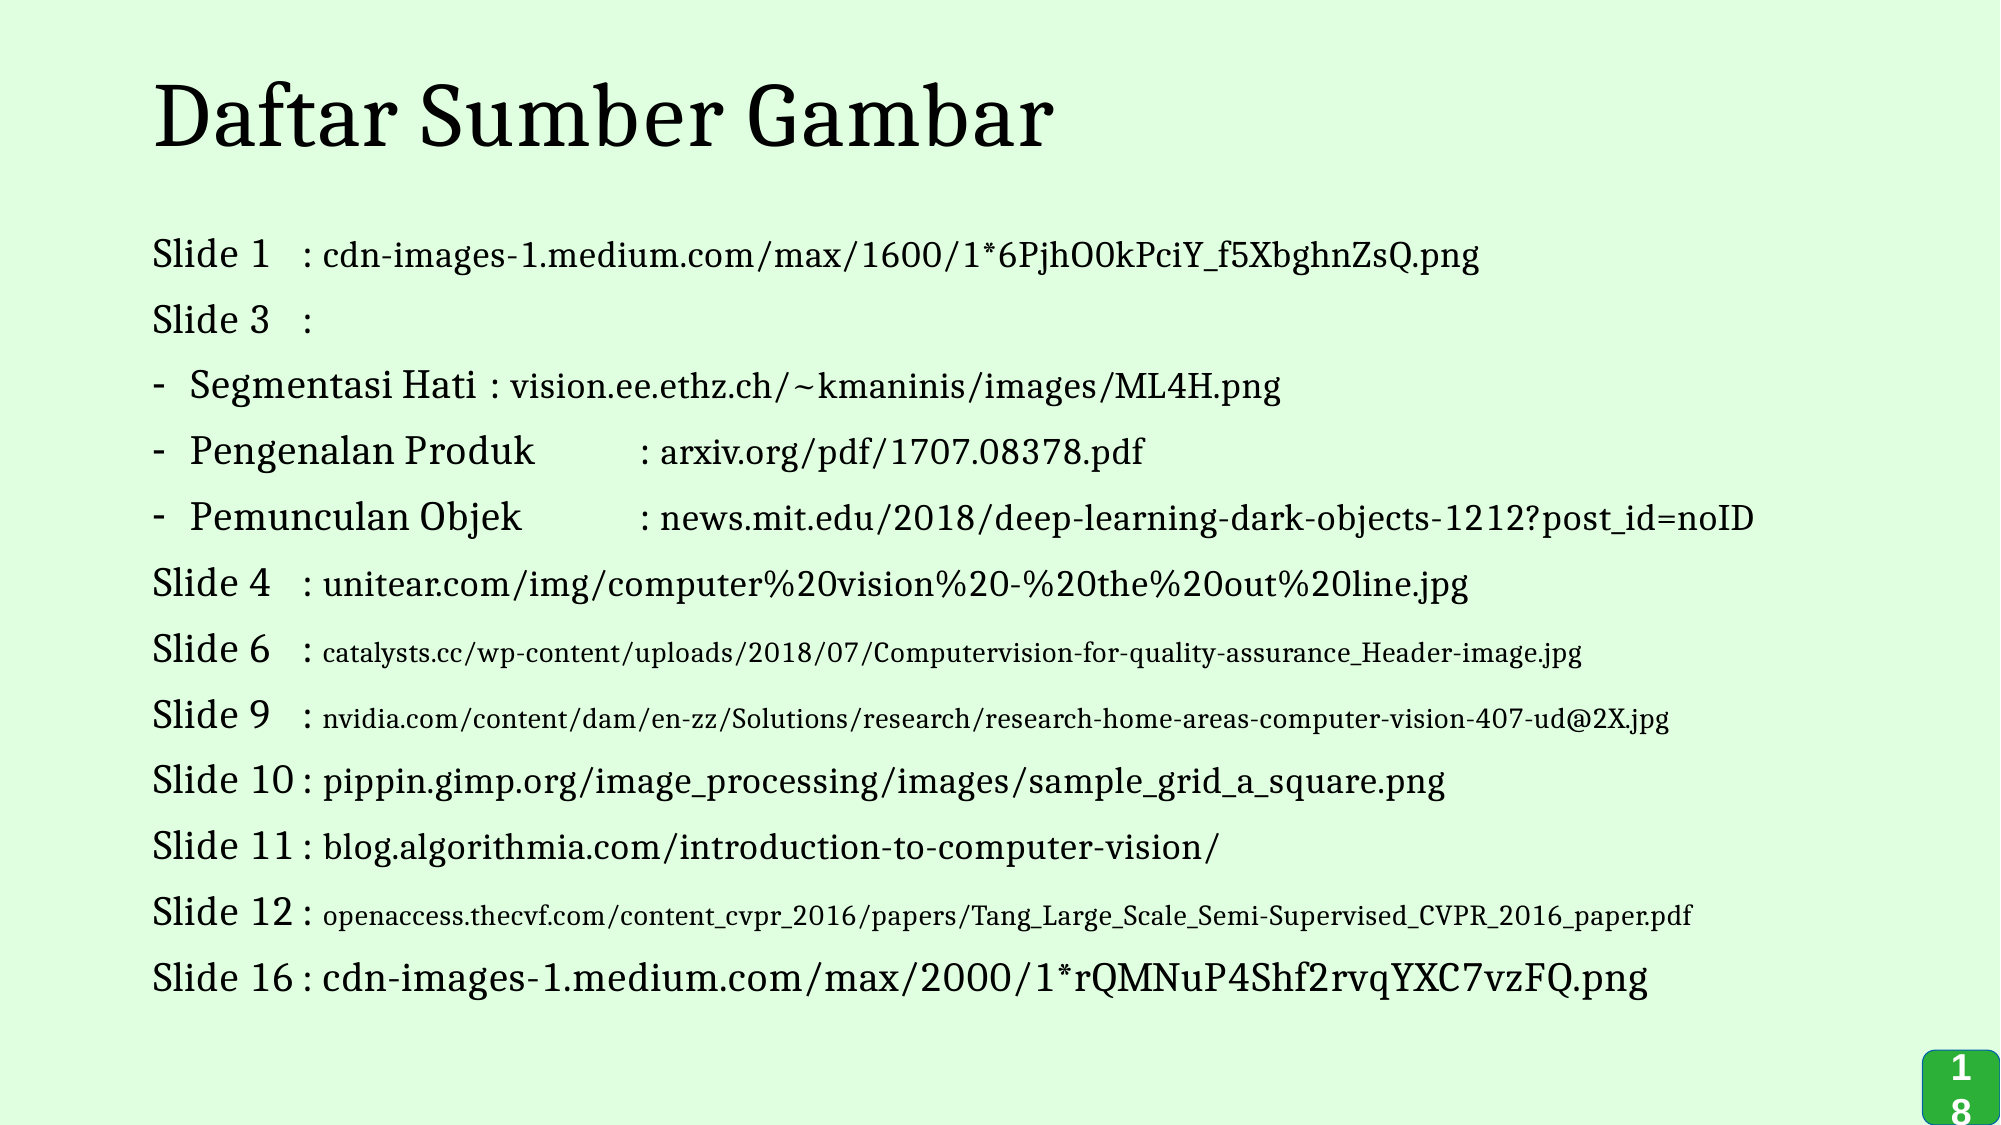

Daftar Sumber Gambar
Slide 1	: cdn-images-1.medium.com/max/1600/1*6PjhO0kPciY_f5XbghnZsQ.png
Slide 3	:
Segmentasi Hati	: vision.ee.ethz.ch/~kmaninis/images/ML4H.png
Pengenalan Produk	: arxiv.org/pdf/1707.08378.pdf
Pemunculan Objek	: news.mit.edu/2018/deep-learning-dark-objects-1212?post_id=noID
Slide 4	: unitear.com/img/computer%20vision%20-%20the%20out%20line.jpg
Slide 6	: catalysts.cc/wp-content/uploads/2018/07/Computervision-for-quality-assurance_Header-image.jpg
Slide 9	: nvidia.com/content/dam/en-zz/Solutions/research/research-home-areas-computer-vision-407-ud@2X.jpg
Slide 10	: pippin.gimp.org/image_processing/images/sample_grid_a_square.png
Slide 11	: blog.algorithmia.com/introduction-to-computer-vision/
Slide 12	: openaccess.thecvf.com/content_cvpr_2016/papers/Tang_Large_Scale_Semi-Supervised_CVPR_2016_paper.pdf
Slide 16	: cdn-images-1.medium.com/max/2000/1*rQMNuP4Shf2rvqYXC7vzFQ.png
18